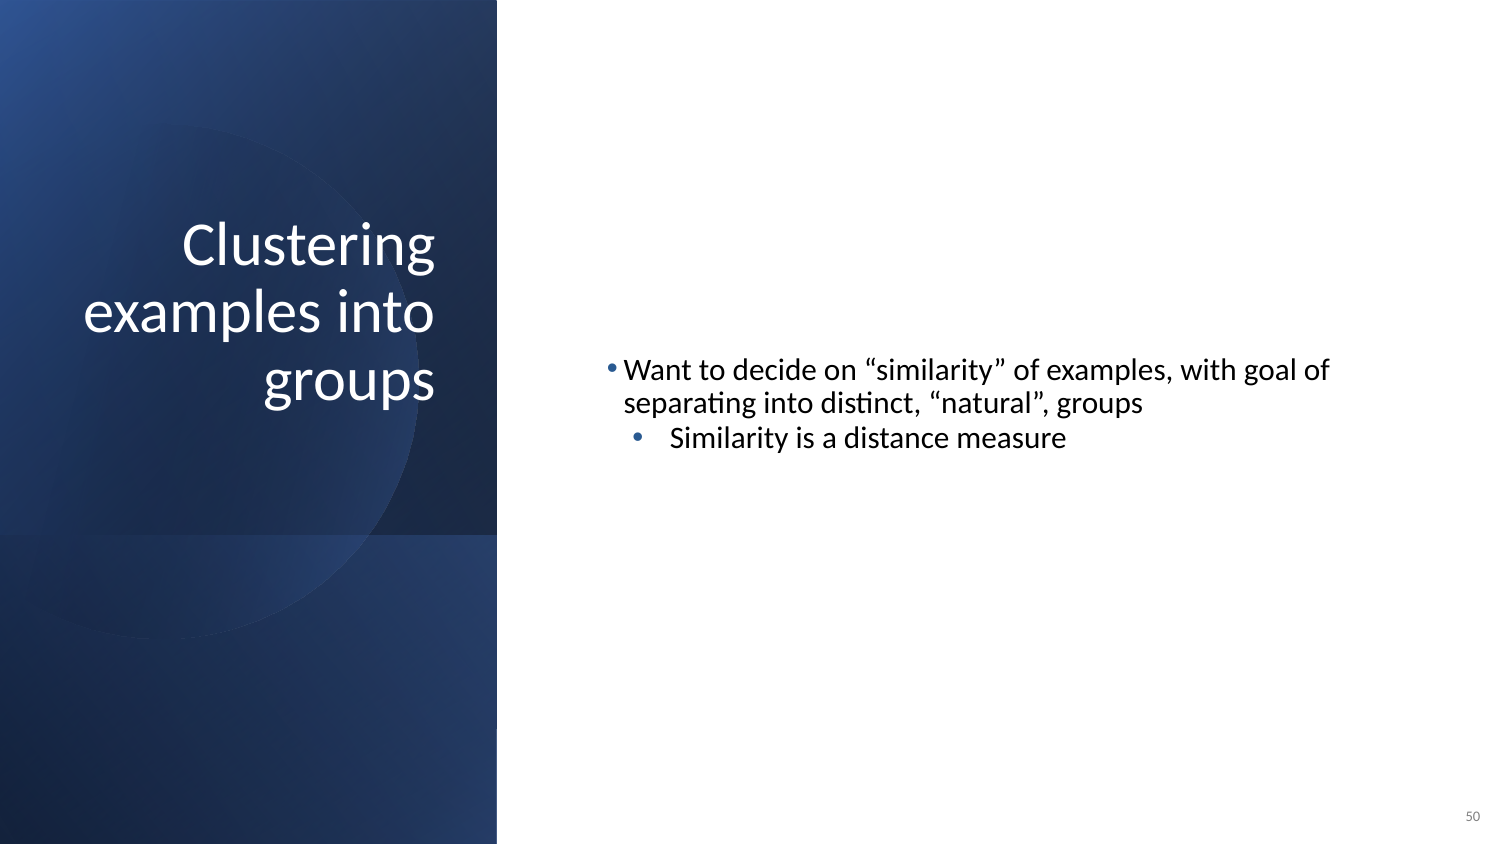

# Clustering examples into groups

Want to decide on “similarity” of examples, with goal of separating into distinct, “natural”, groups
Similarity is a distance measure

50